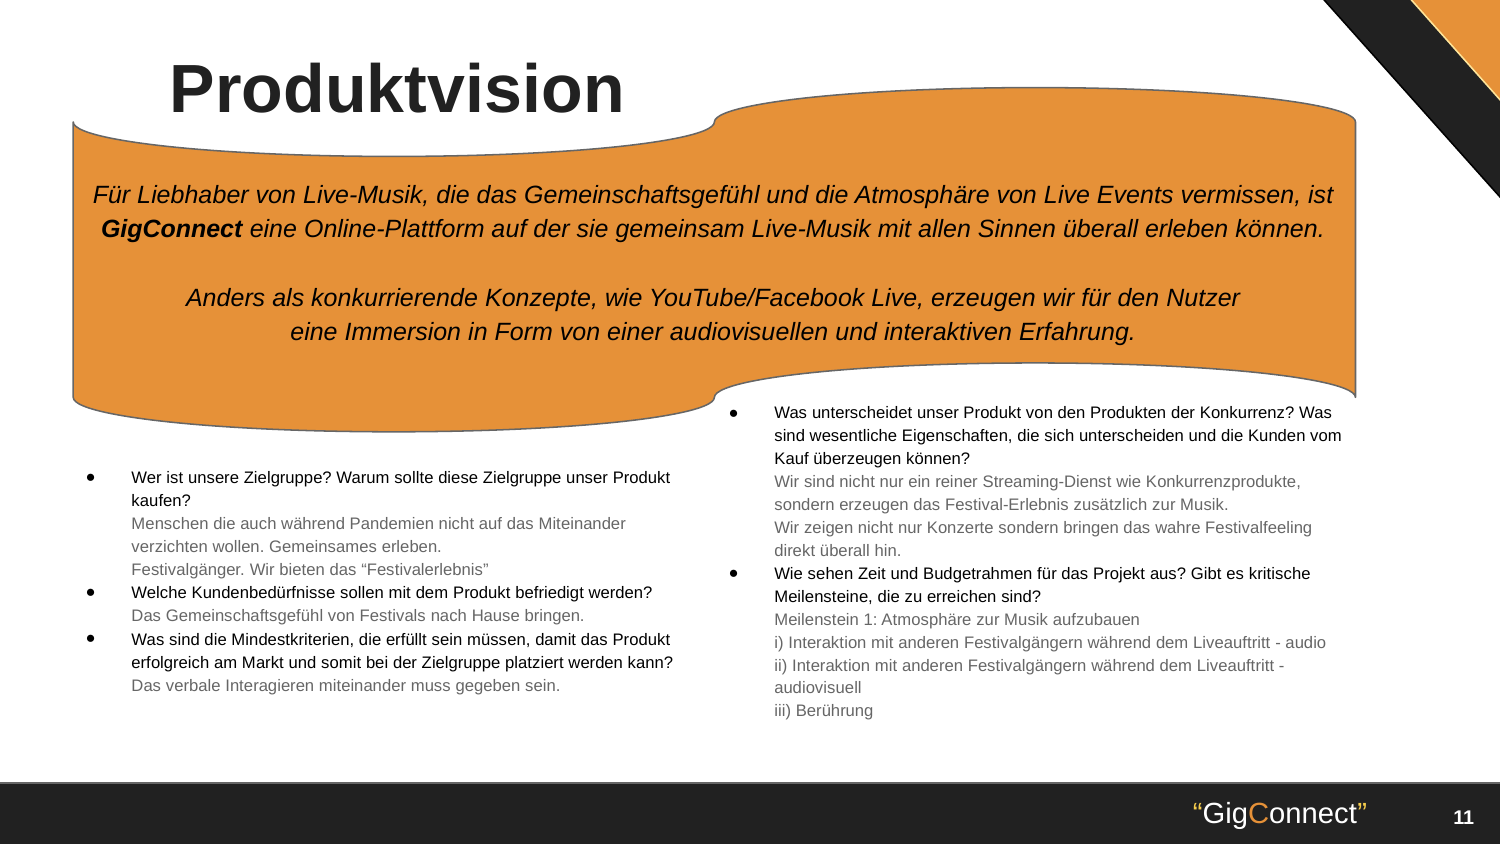

# Produktvision
Für Liebhaber von Live-Musik, die das Gemeinschaftsgefühl und die Atmosphäre von Live Events vermissen, ist GigConnect eine Online-Plattform auf der sie gemeinsam Live-Musik mit allen Sinnen überall erleben können.

Anders als konkurrierende Konzepte, wie YouTube/Facebook Live, erzeugen wir für den Nutzer
eine Immersion in Form von einer audiovisuellen und interaktiven Erfahrung.
Was unterscheidet unser Produkt von den Produkten der Konkurrenz? Was sind wesentliche Eigenschaften, die sich unterscheiden und die Kunden vom Kauf überzeugen können?
Wir sind nicht nur ein reiner Streaming-Dienst wie Konkurrenzprodukte, sondern erzeugen das Festival-Erlebnis zusätzlich zur Musik.
Wir zeigen nicht nur Konzerte sondern bringen das wahre Festivalfeeling direkt überall hin.
Wie sehen Zeit und Budgetrahmen für das Projekt aus? Gibt es kritische Meilensteine, die zu erreichen sind?
Meilenstein 1: Atmosphäre zur Musik aufzubauen
i) Interaktion mit anderen Festivalgängern während dem Liveauftritt - audio
ii) Interaktion mit anderen Festivalgängern während dem Liveauftritt - audiovisuell
iii) Berührung
Wer ist unsere Zielgruppe? Warum sollte diese Zielgruppe unser Produkt kaufen?
Menschen die auch während Pandemien nicht auf das Miteinander verzichten wollen. Gemeinsames erleben.
Festivalgänger. Wir bieten das “Festivalerlebnis”
Welche Kundenbedürfnisse sollen mit dem Produkt befriedigt werden?
Das Gemeinschaftsgefühl von Festivals nach Hause bringen.
Was sind die Mindestkriterien, die erfüllt sein müssen, damit das Produkt erfolgreich am Markt und somit bei der Zielgruppe platziert werden kann?
Das verbale Interagieren miteinander muss gegeben sein.

11